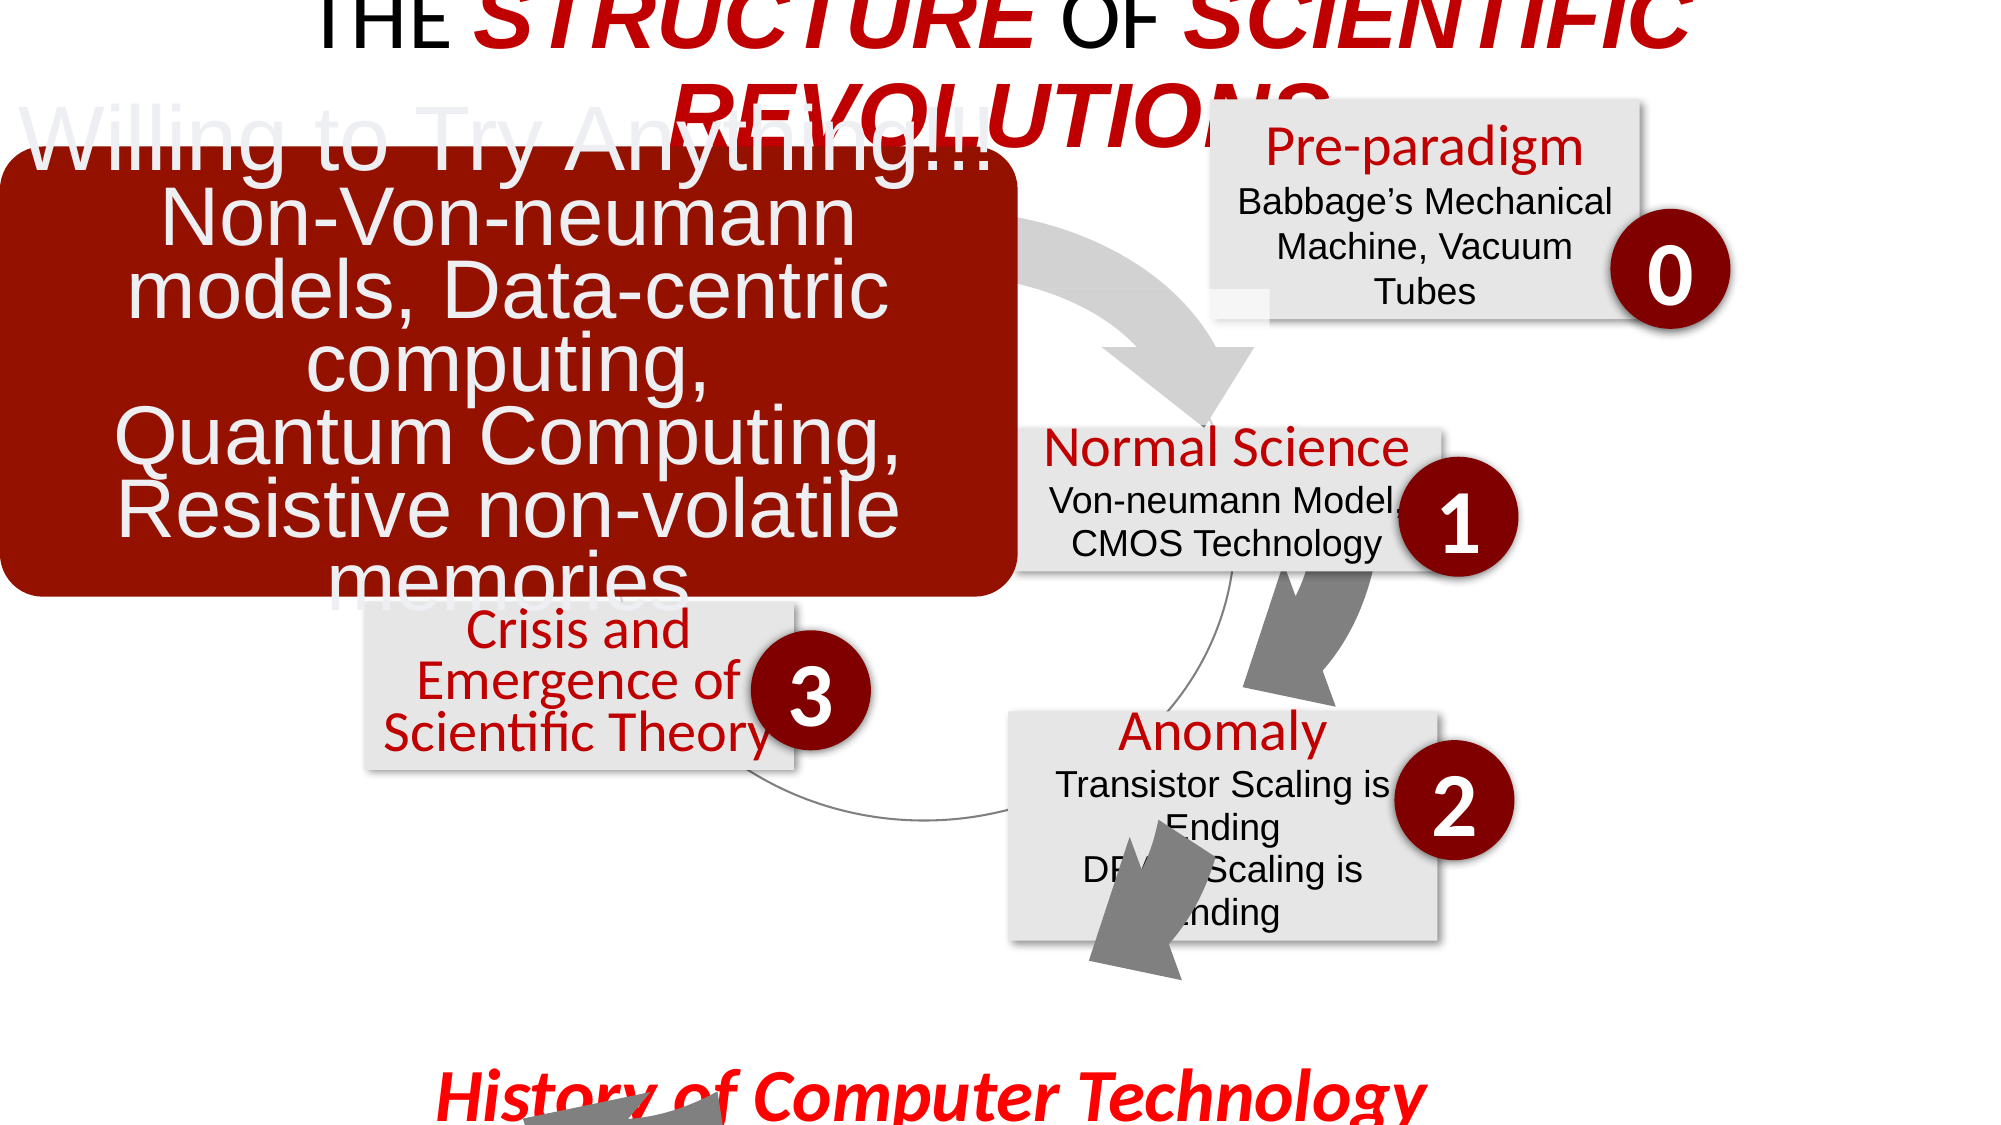

# THE STRUCTURE OF SCIENTIFIC REVOLUTIONS
Pre-paradigm
Babbage’s Mechanical Machine, Vacuum Tubes
0
Willing to Try Anything!!!
Non-Von-neumann models, Data-centric computing,
Quantum Computing, Resistive non-volatile memories

Scientific Revolution
4

Normal Science
Von-neumann Model,
CMOS Technology
1

Crisis and
Emergence of Scientific Theory
3

Anomaly
Transistor Scaling is Ending
DRAM Scaling is Ending
2
History of Computer Technology